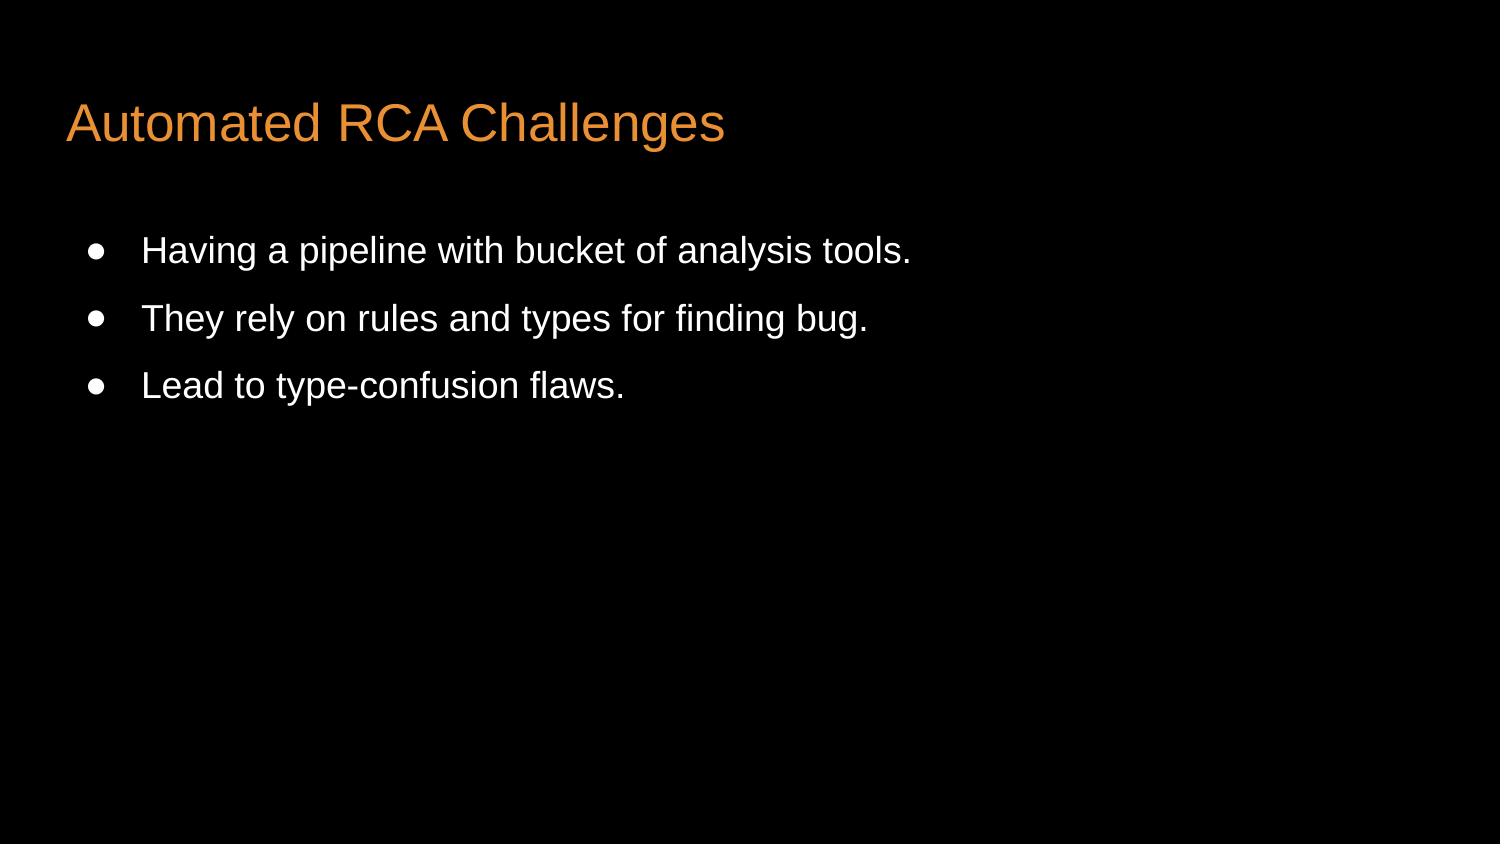

# Automated RCA Challenges
Having a pipeline with bucket of analysis tools.
They rely on rules and types for finding bug.
Lead to type-confusion flaws.